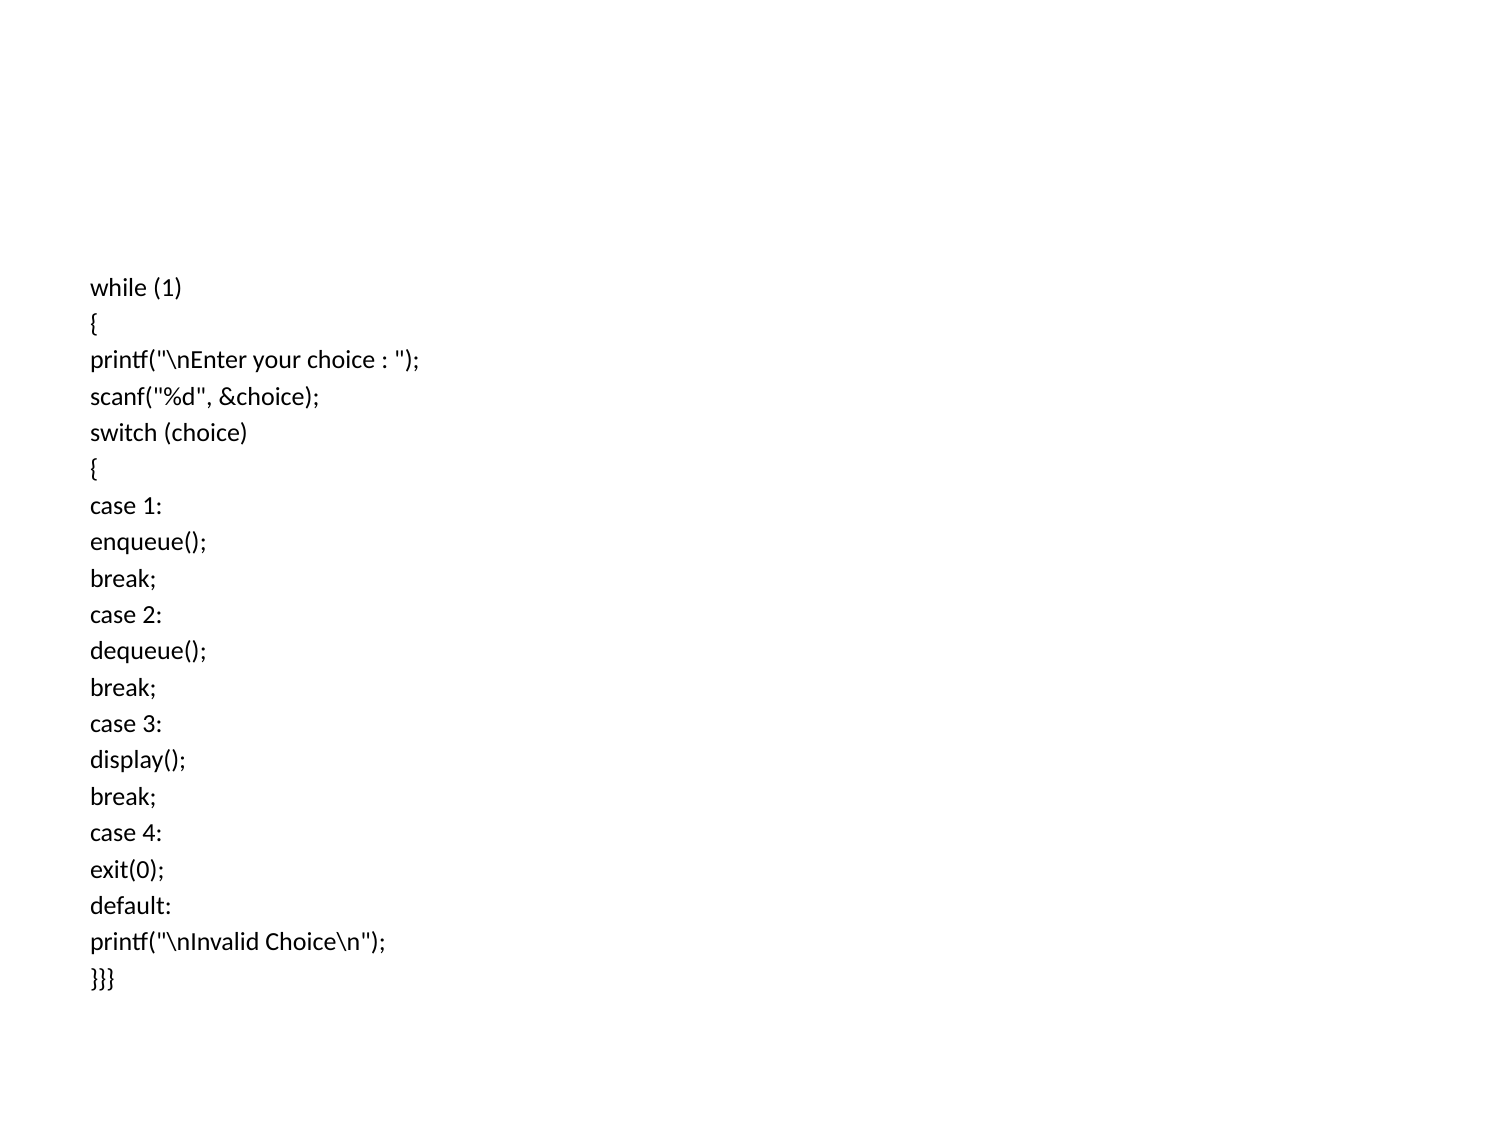

#
while (1)
{
printf("\nEnter your choice : ");
scanf("%d", &choice);
switch (choice)
{
case 1:
enqueue();
break;
case 2:
dequeue();
break;
case 3:
display();
break;
case 4:
exit(0);
default:
printf("\nInvalid Choice\n");
}}}